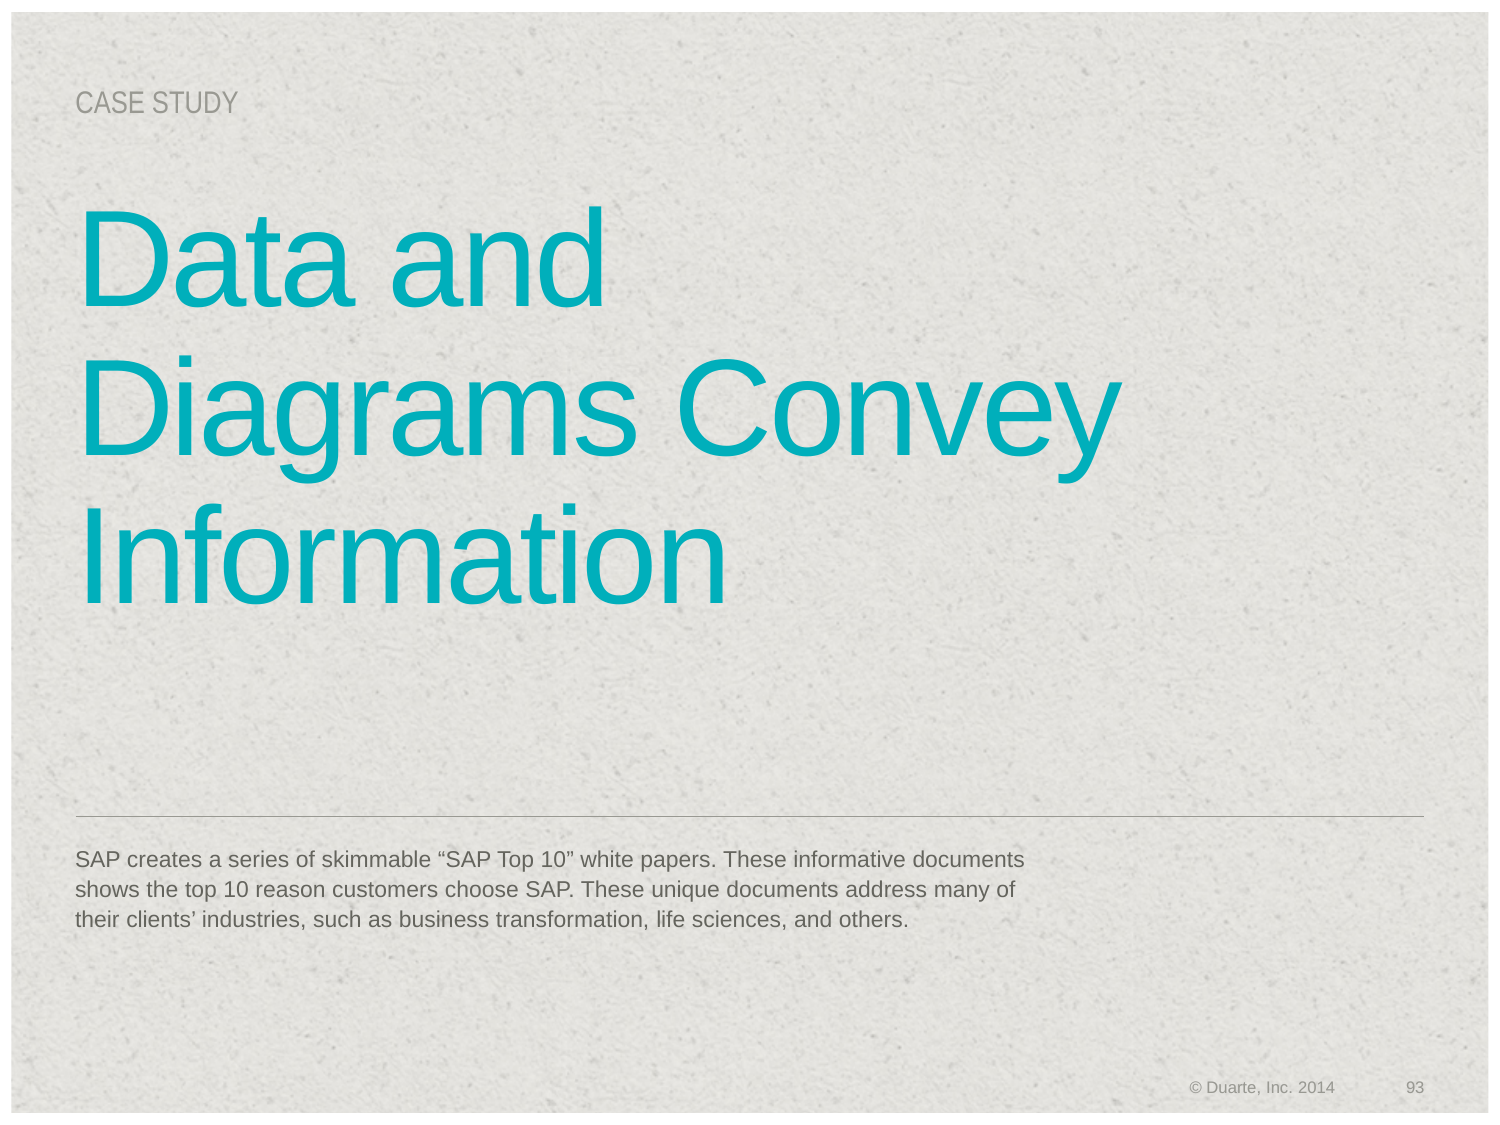

Case Study
# Data and Diagrams Convey Information
SAP creates a series of skimmable “SAP Top 10” white papers. These informative documents shows the top 10 reason customers choose SAP. These unique documents address many of their clients’ industries, such as business transformation, life sciences, and others.